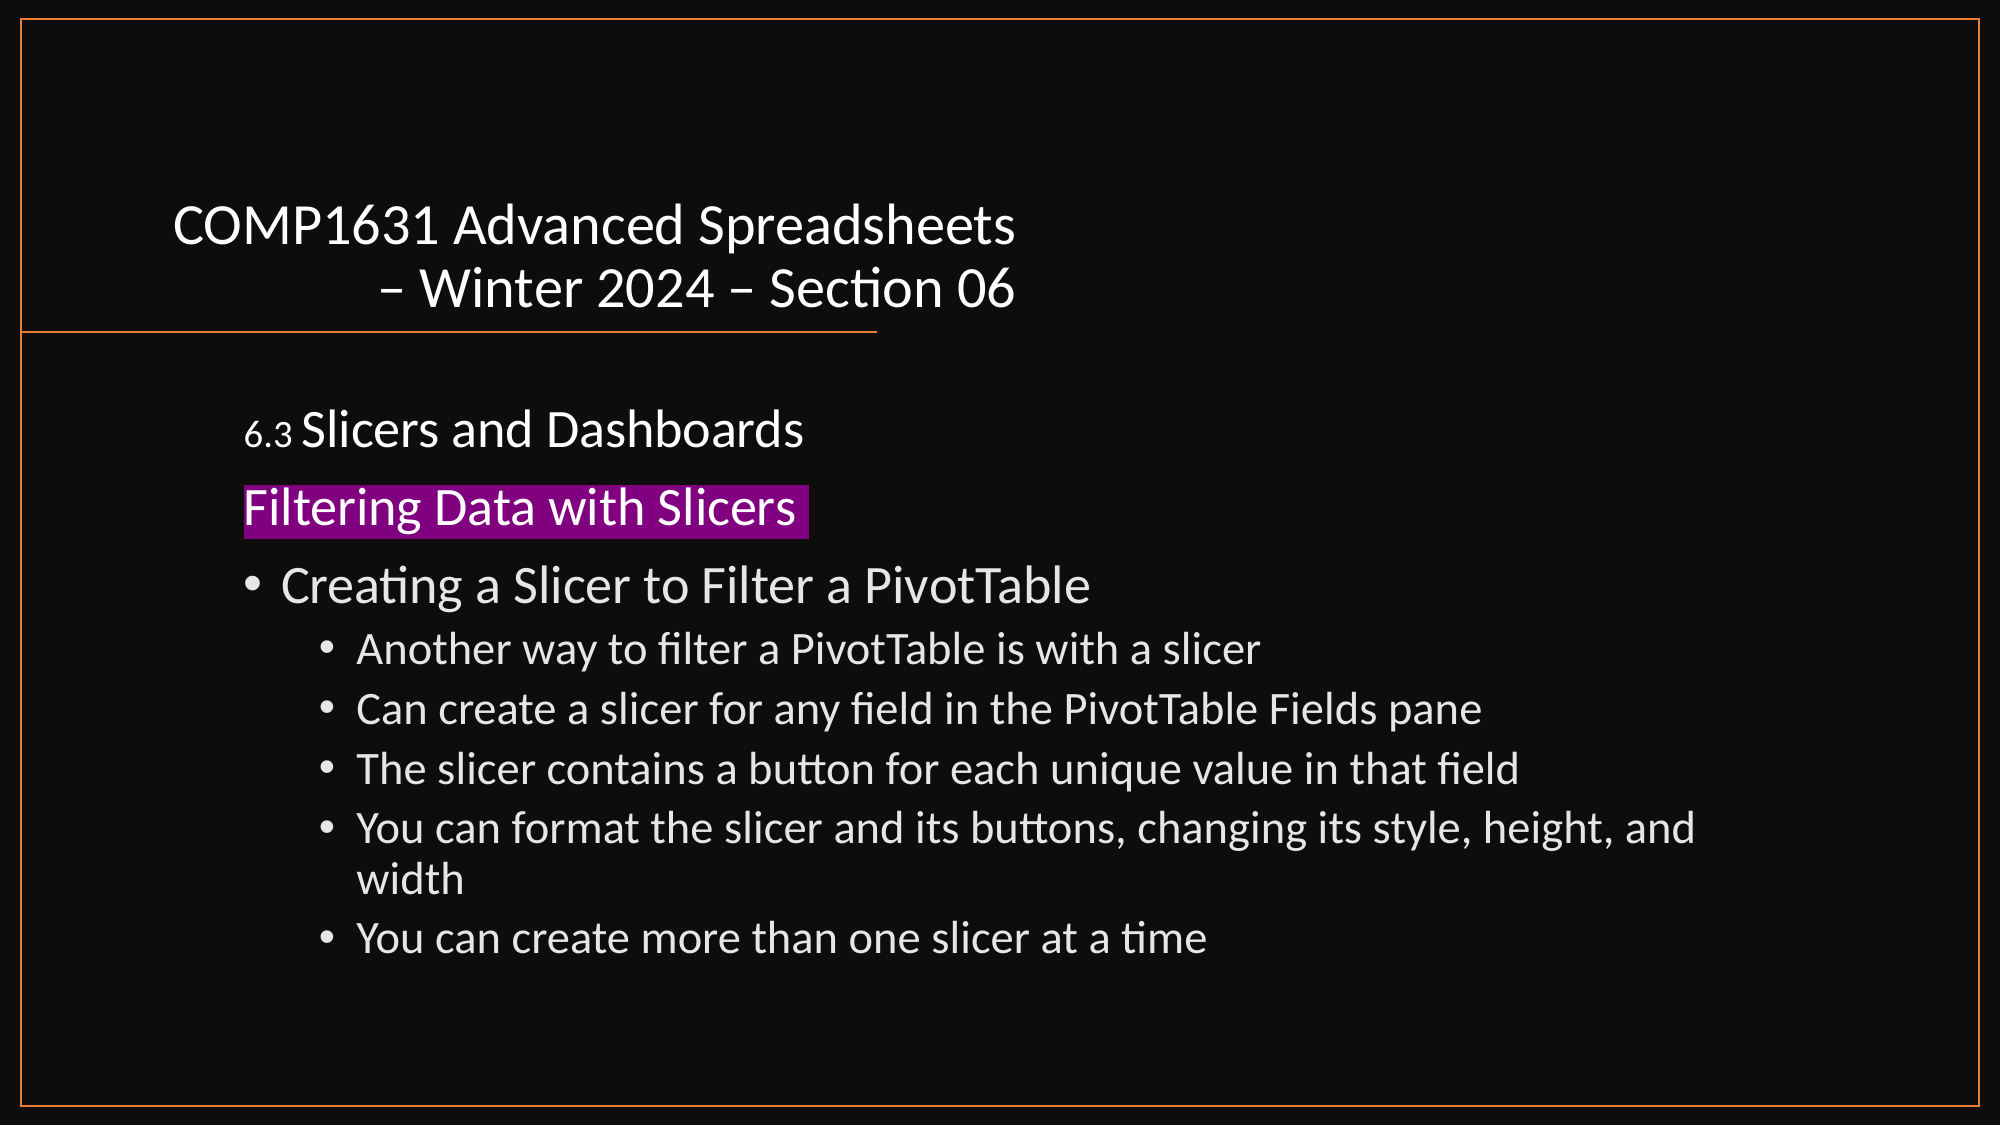

# COMP1631 Advanced Spreadsheets – Winter 2024 – Section 06
6.3 Slicers and Dashboards
Filtering Data with Slicers
Creating a Slicer to Filter a PivotTable
Another way to filter a PivotTable is with a slicer
Can create a slicer for any field in the PivotTable Fields pane
The slicer contains a button for each unique value in that field
You can format the slicer and its buttons, changing its style, height, and width
You can create more than one slicer at a time